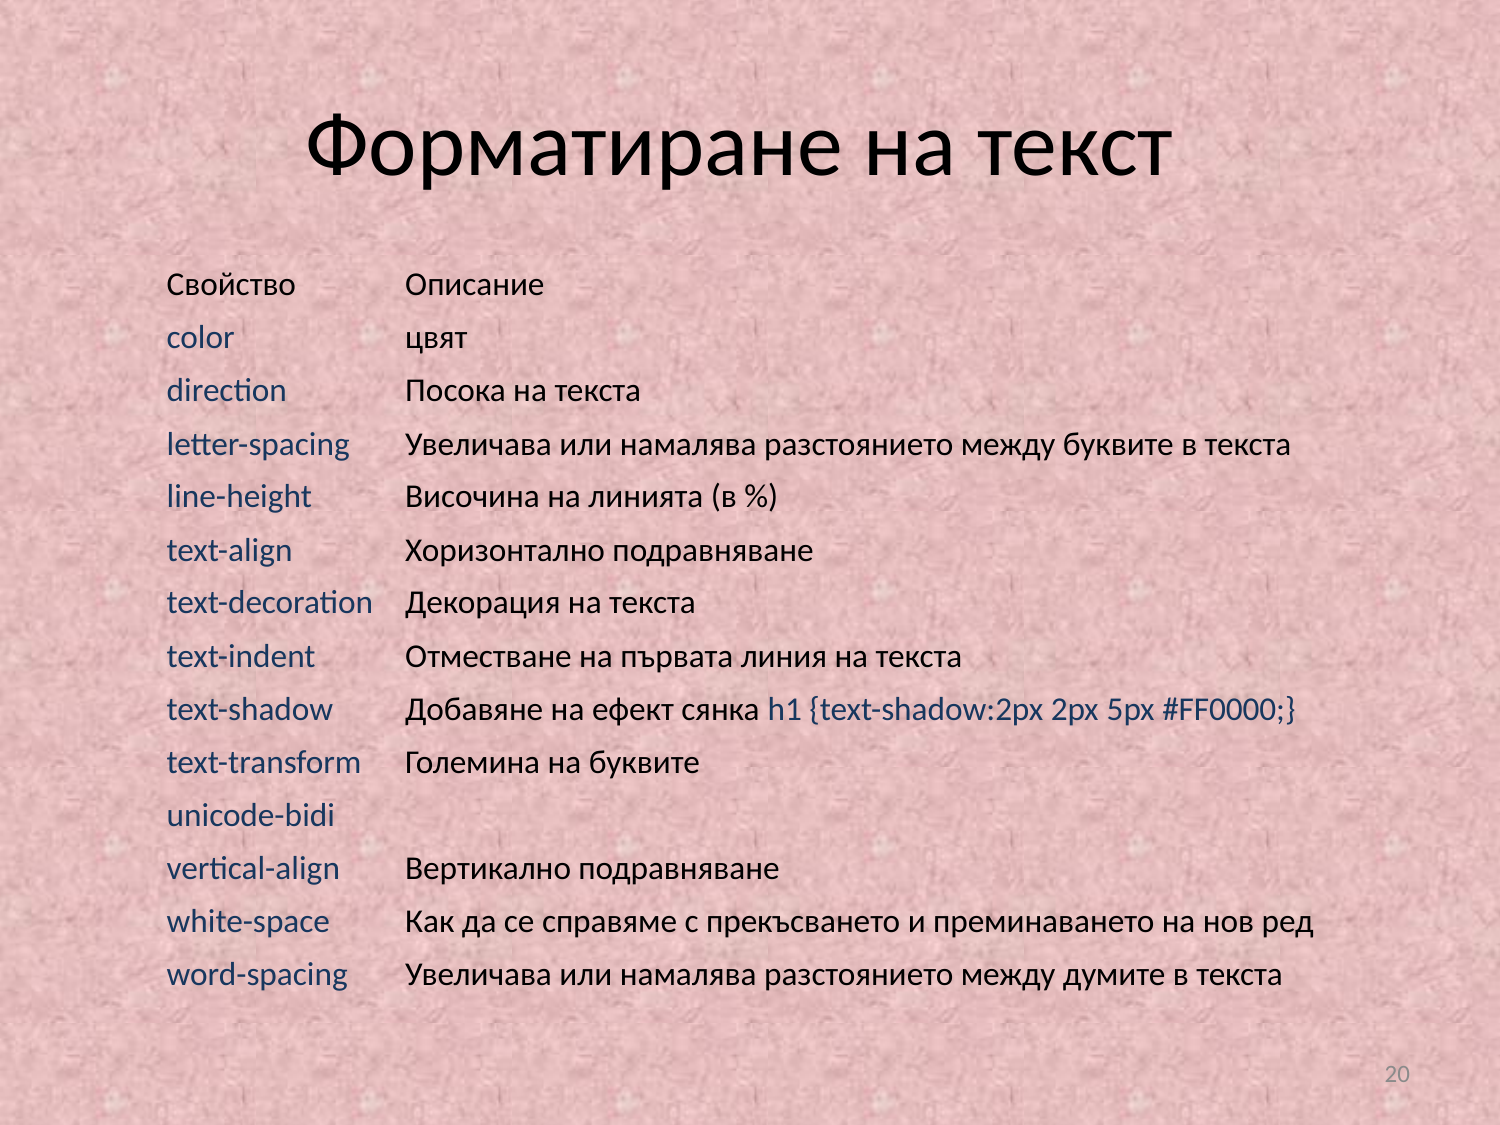

# Форматиране на текст
| Свойство | Описание |
| --- | --- |
| color | цвят |
| direction | Посока на текста |
| letter-spacing | Увеличава или намалява разстоянието между буквите в текста |
| line-height | Височина на линията (в %) |
| text-align | Хоризонтално подравняване |
| text-decoration | Декорация на текста |
| text-indent | Отместване на първата линия на текста |
| text-shadow | Добавяне на ефект сянка h1 {text-shadow:2px 2px 5px #FF0000;} |
| text-transform | Големина на буквите |
| unicode-bidi |  |
| vertical-align | Вертикално подравняване |
| white-space | Как да се справяме с прекъсването и преминаването на нов ред |
| word-spacing | Увеличава или намалява разстоянието между думите в текста |
20